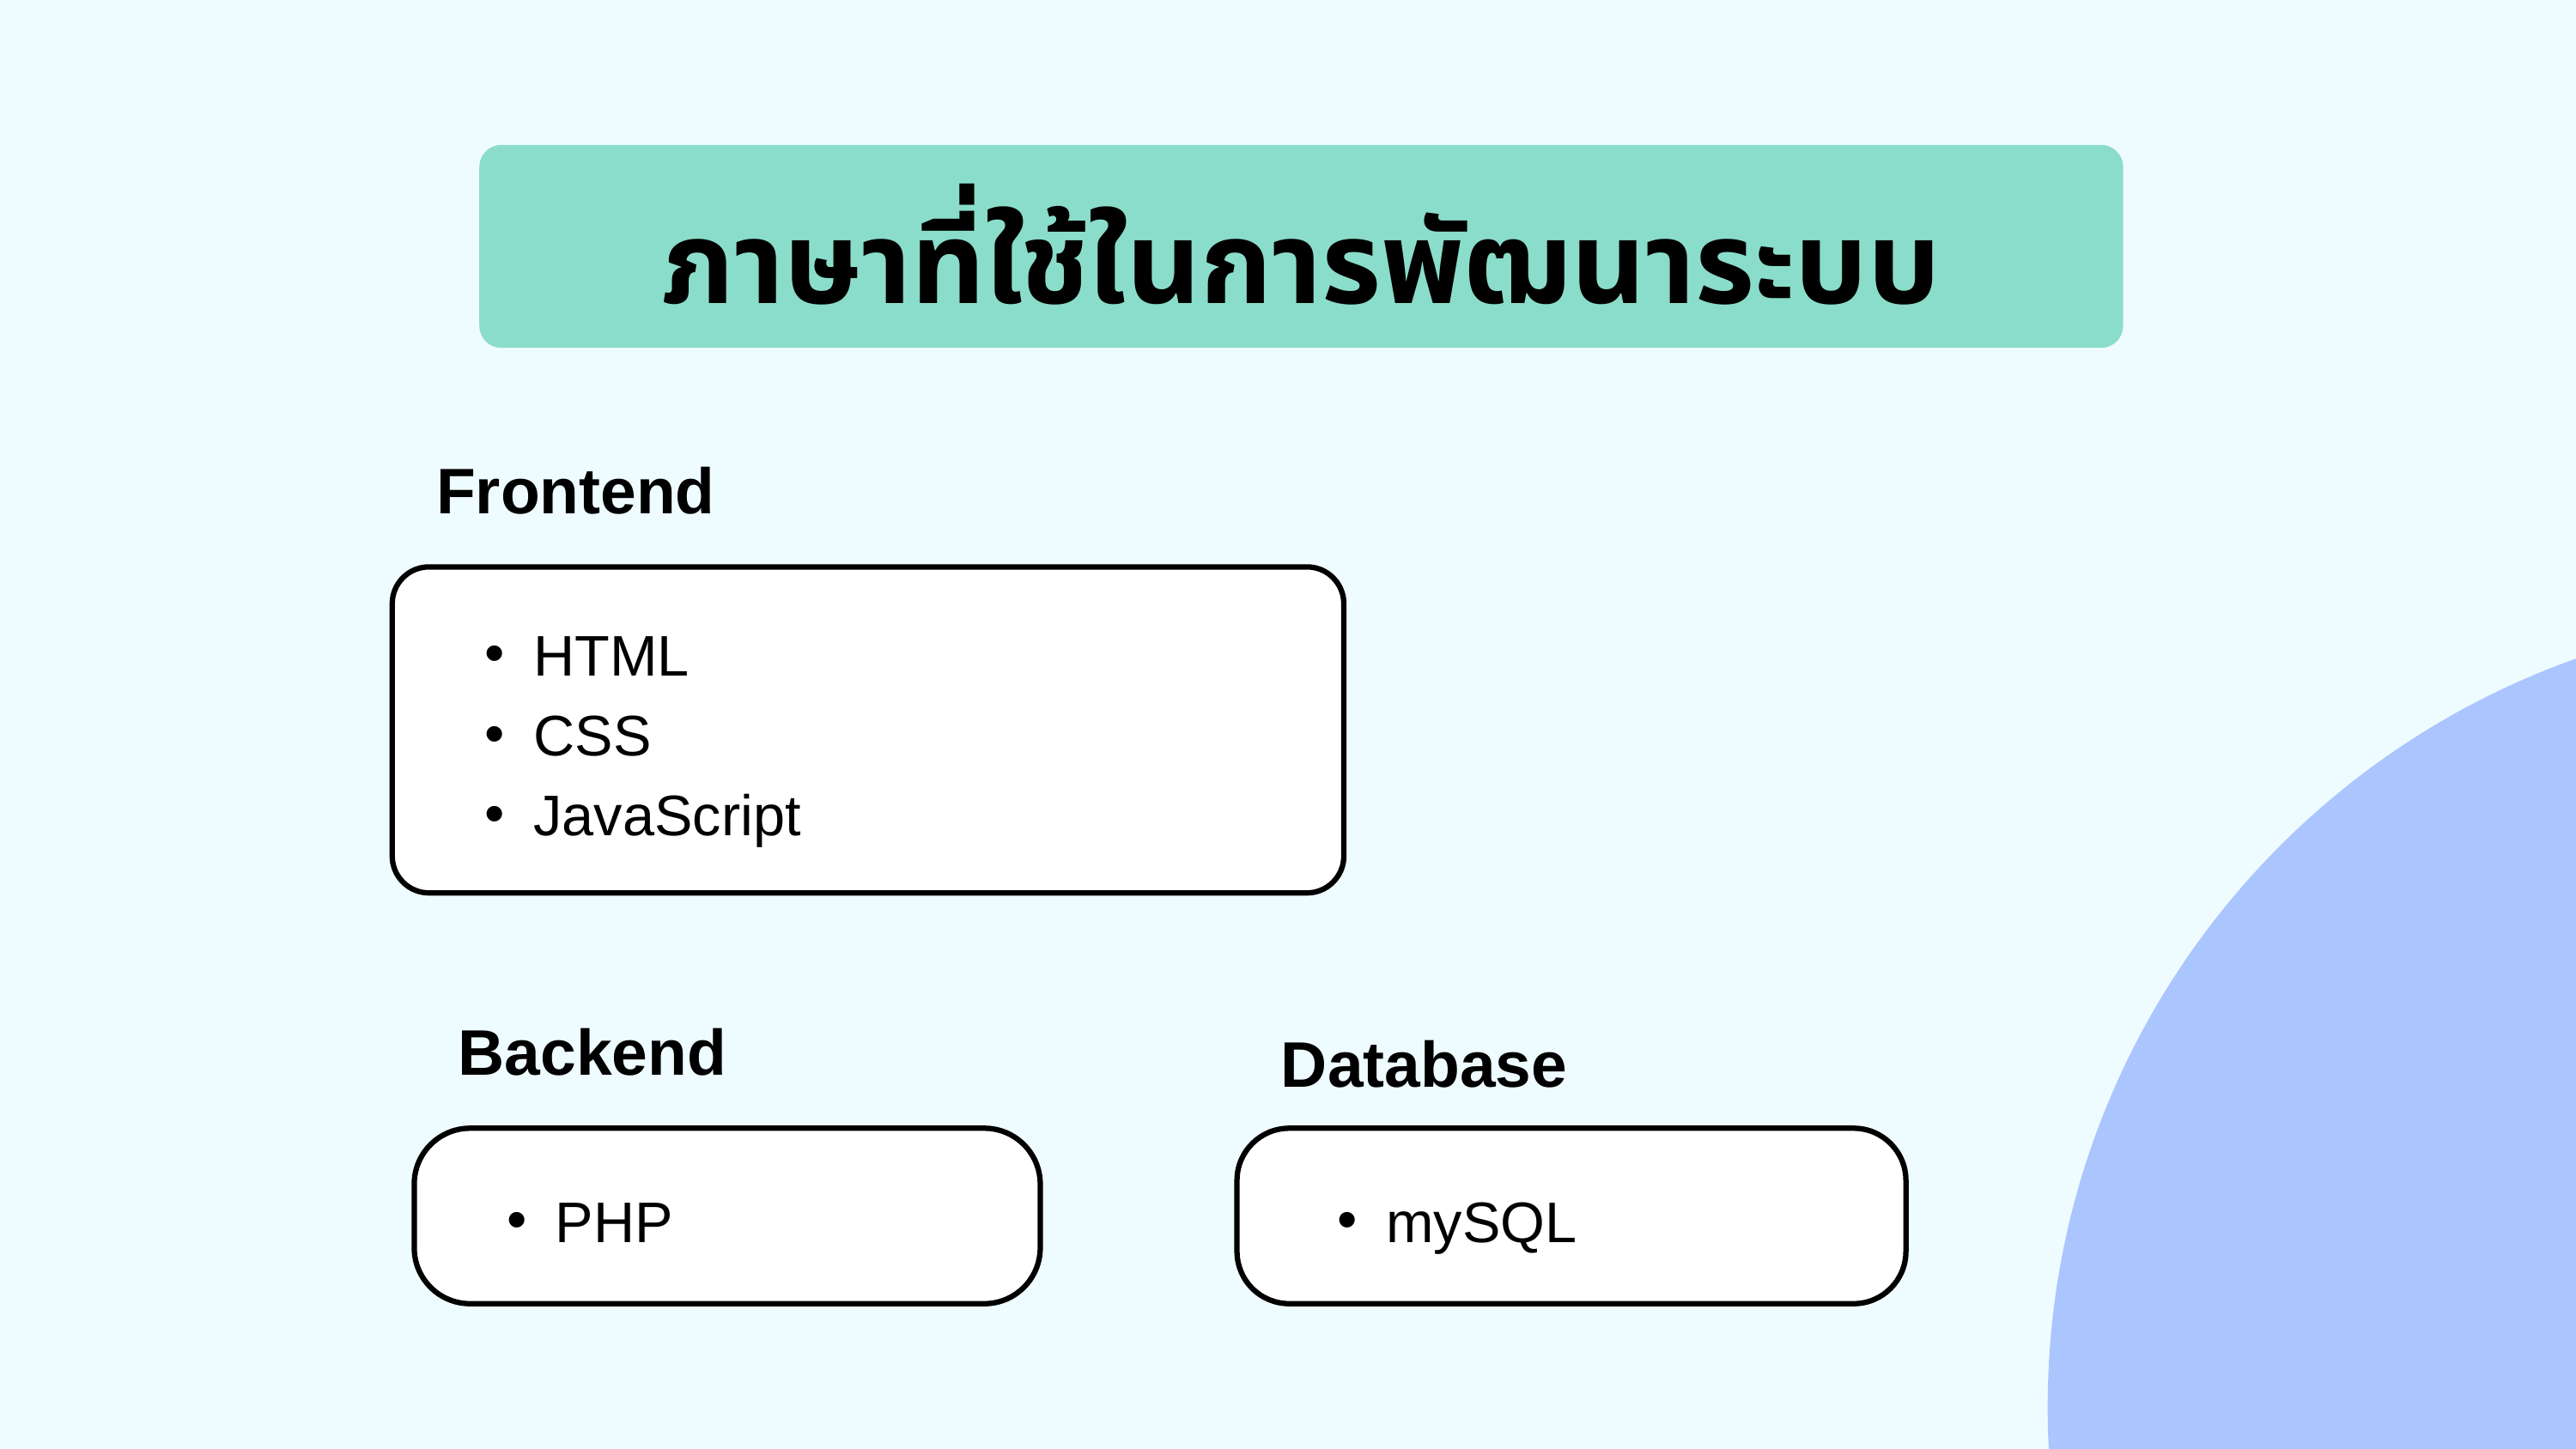

ภาษาที่ใช้ในการพัฒนาระบบ
Frontend

HTML
CSS
JavaScript

Backend
Database

PHP
mySQL